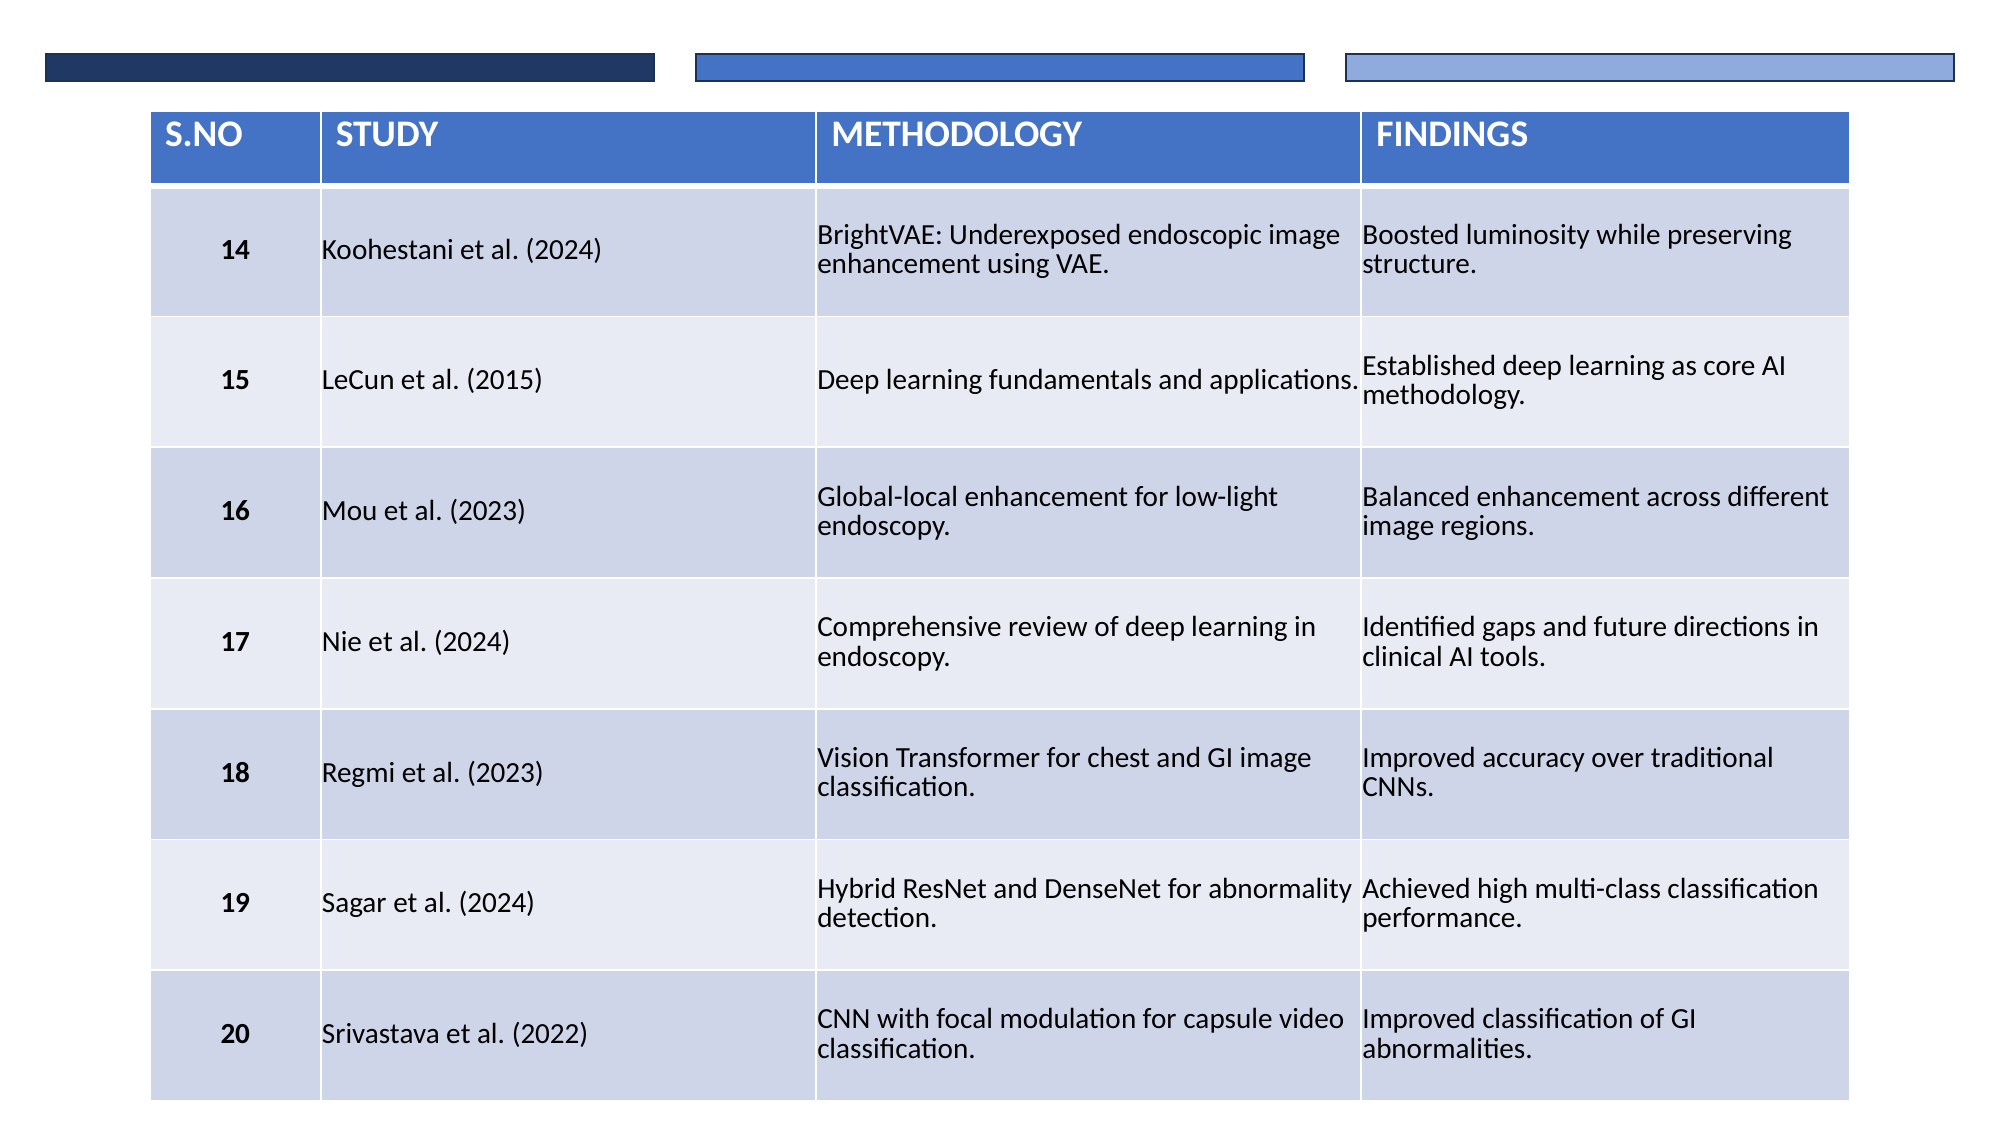

| S.NO | STUDY | METHODOLOGY | FINDINGS |
| --- | --- | --- | --- |
| 14 | Koohestani et al. (2024) | BrightVAE: Underexposed endoscopic image enhancement using VAE. | Boosted luminosity while preserving structure. |
| 15 | LeCun et al. (2015) | Deep learning fundamentals and applications. | Established deep learning as core AI methodology. |
| 16 | Mou et al. (2023) | Global-local enhancement for low-light endoscopy. | Balanced enhancement across different image regions. |
| 17 | Nie et al. (2024) | Comprehensive review of deep learning in endoscopy. | Identified gaps and future directions in clinical AI tools. |
| 18 | Regmi et al. (2023) | Vision Transformer for chest and GI image classification. | Improved accuracy over traditional CNNs. |
| 19 | Sagar et al. (2024) | Hybrid ResNet and DenseNet for abnormality detection. | Achieved high multi-class classification performance. |
| 20 | Srivastava et al. (2022) | CNN with focal modulation for capsule video classification. | Improved classification of GI abnormalities. |